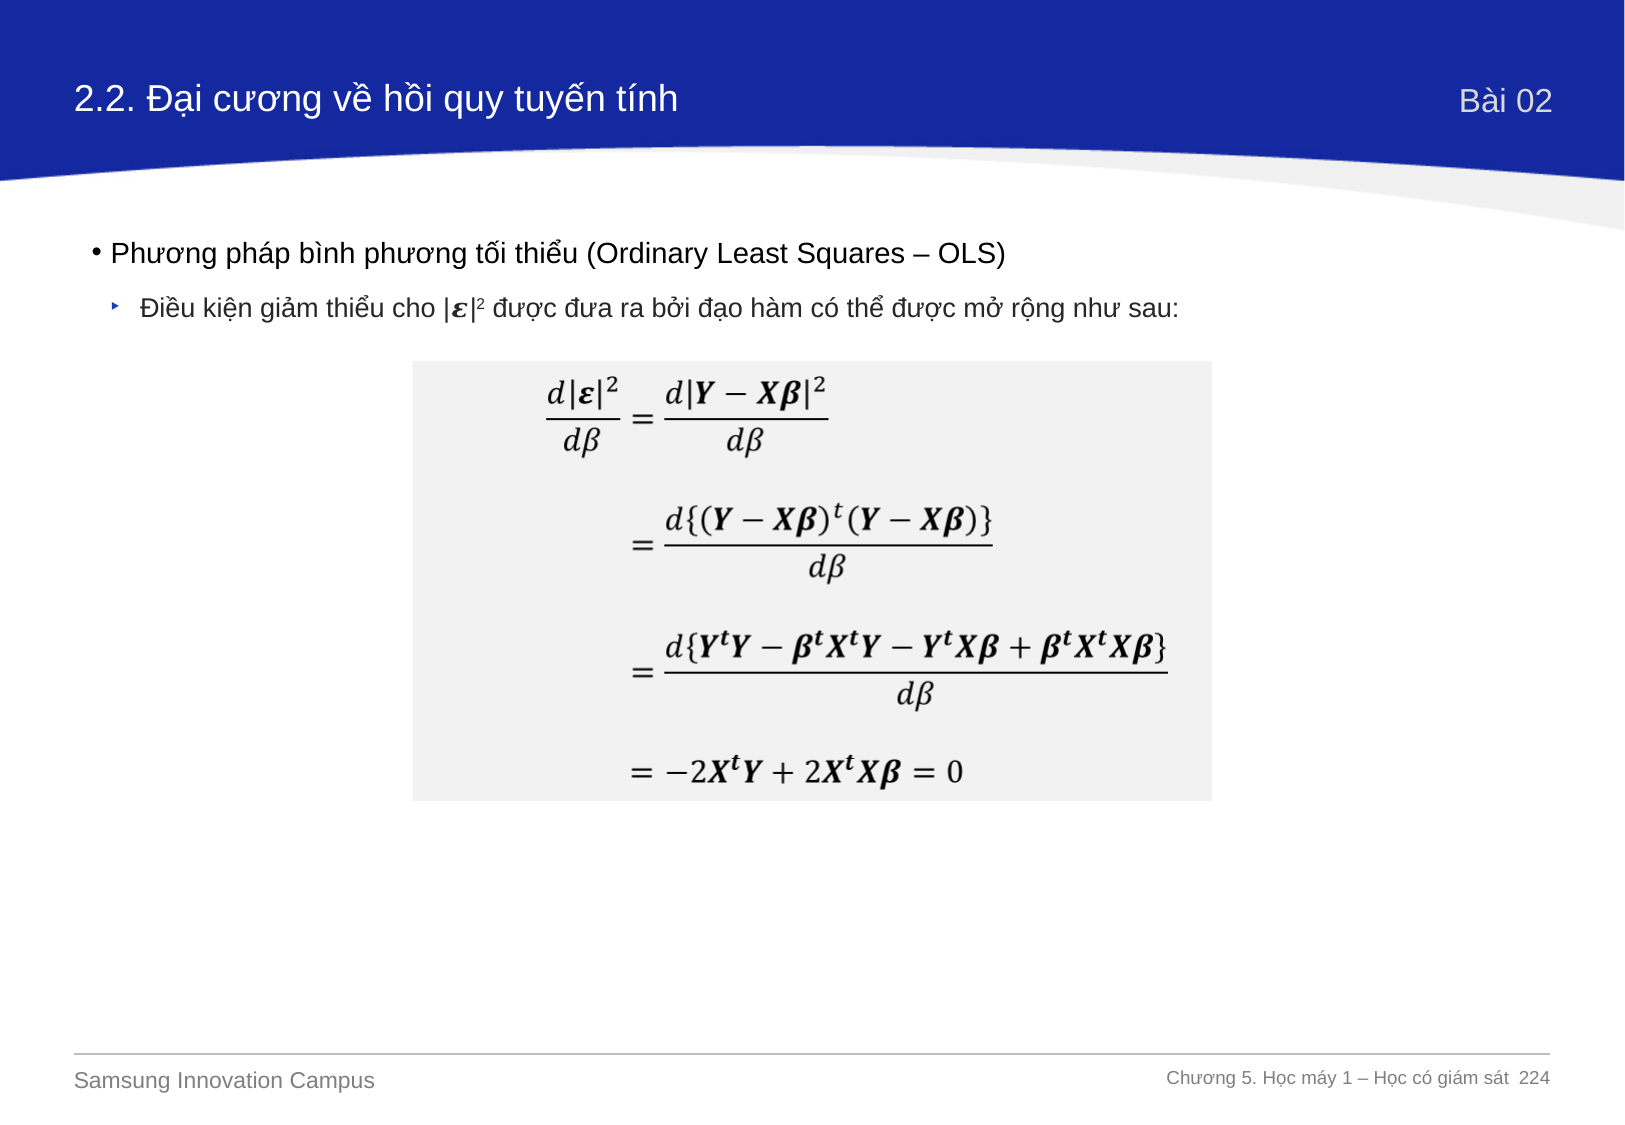

2.2. Đại cương về hồi quy tuyến tính
Bài 02
Phương pháp bình phương tối thiểu (Ordinary Least Squares – OLS)
Điều kiện giảm thiểu cho |𝜺|2 được đưa ra bởi đạo hàm có thể được mở rộng như sau: